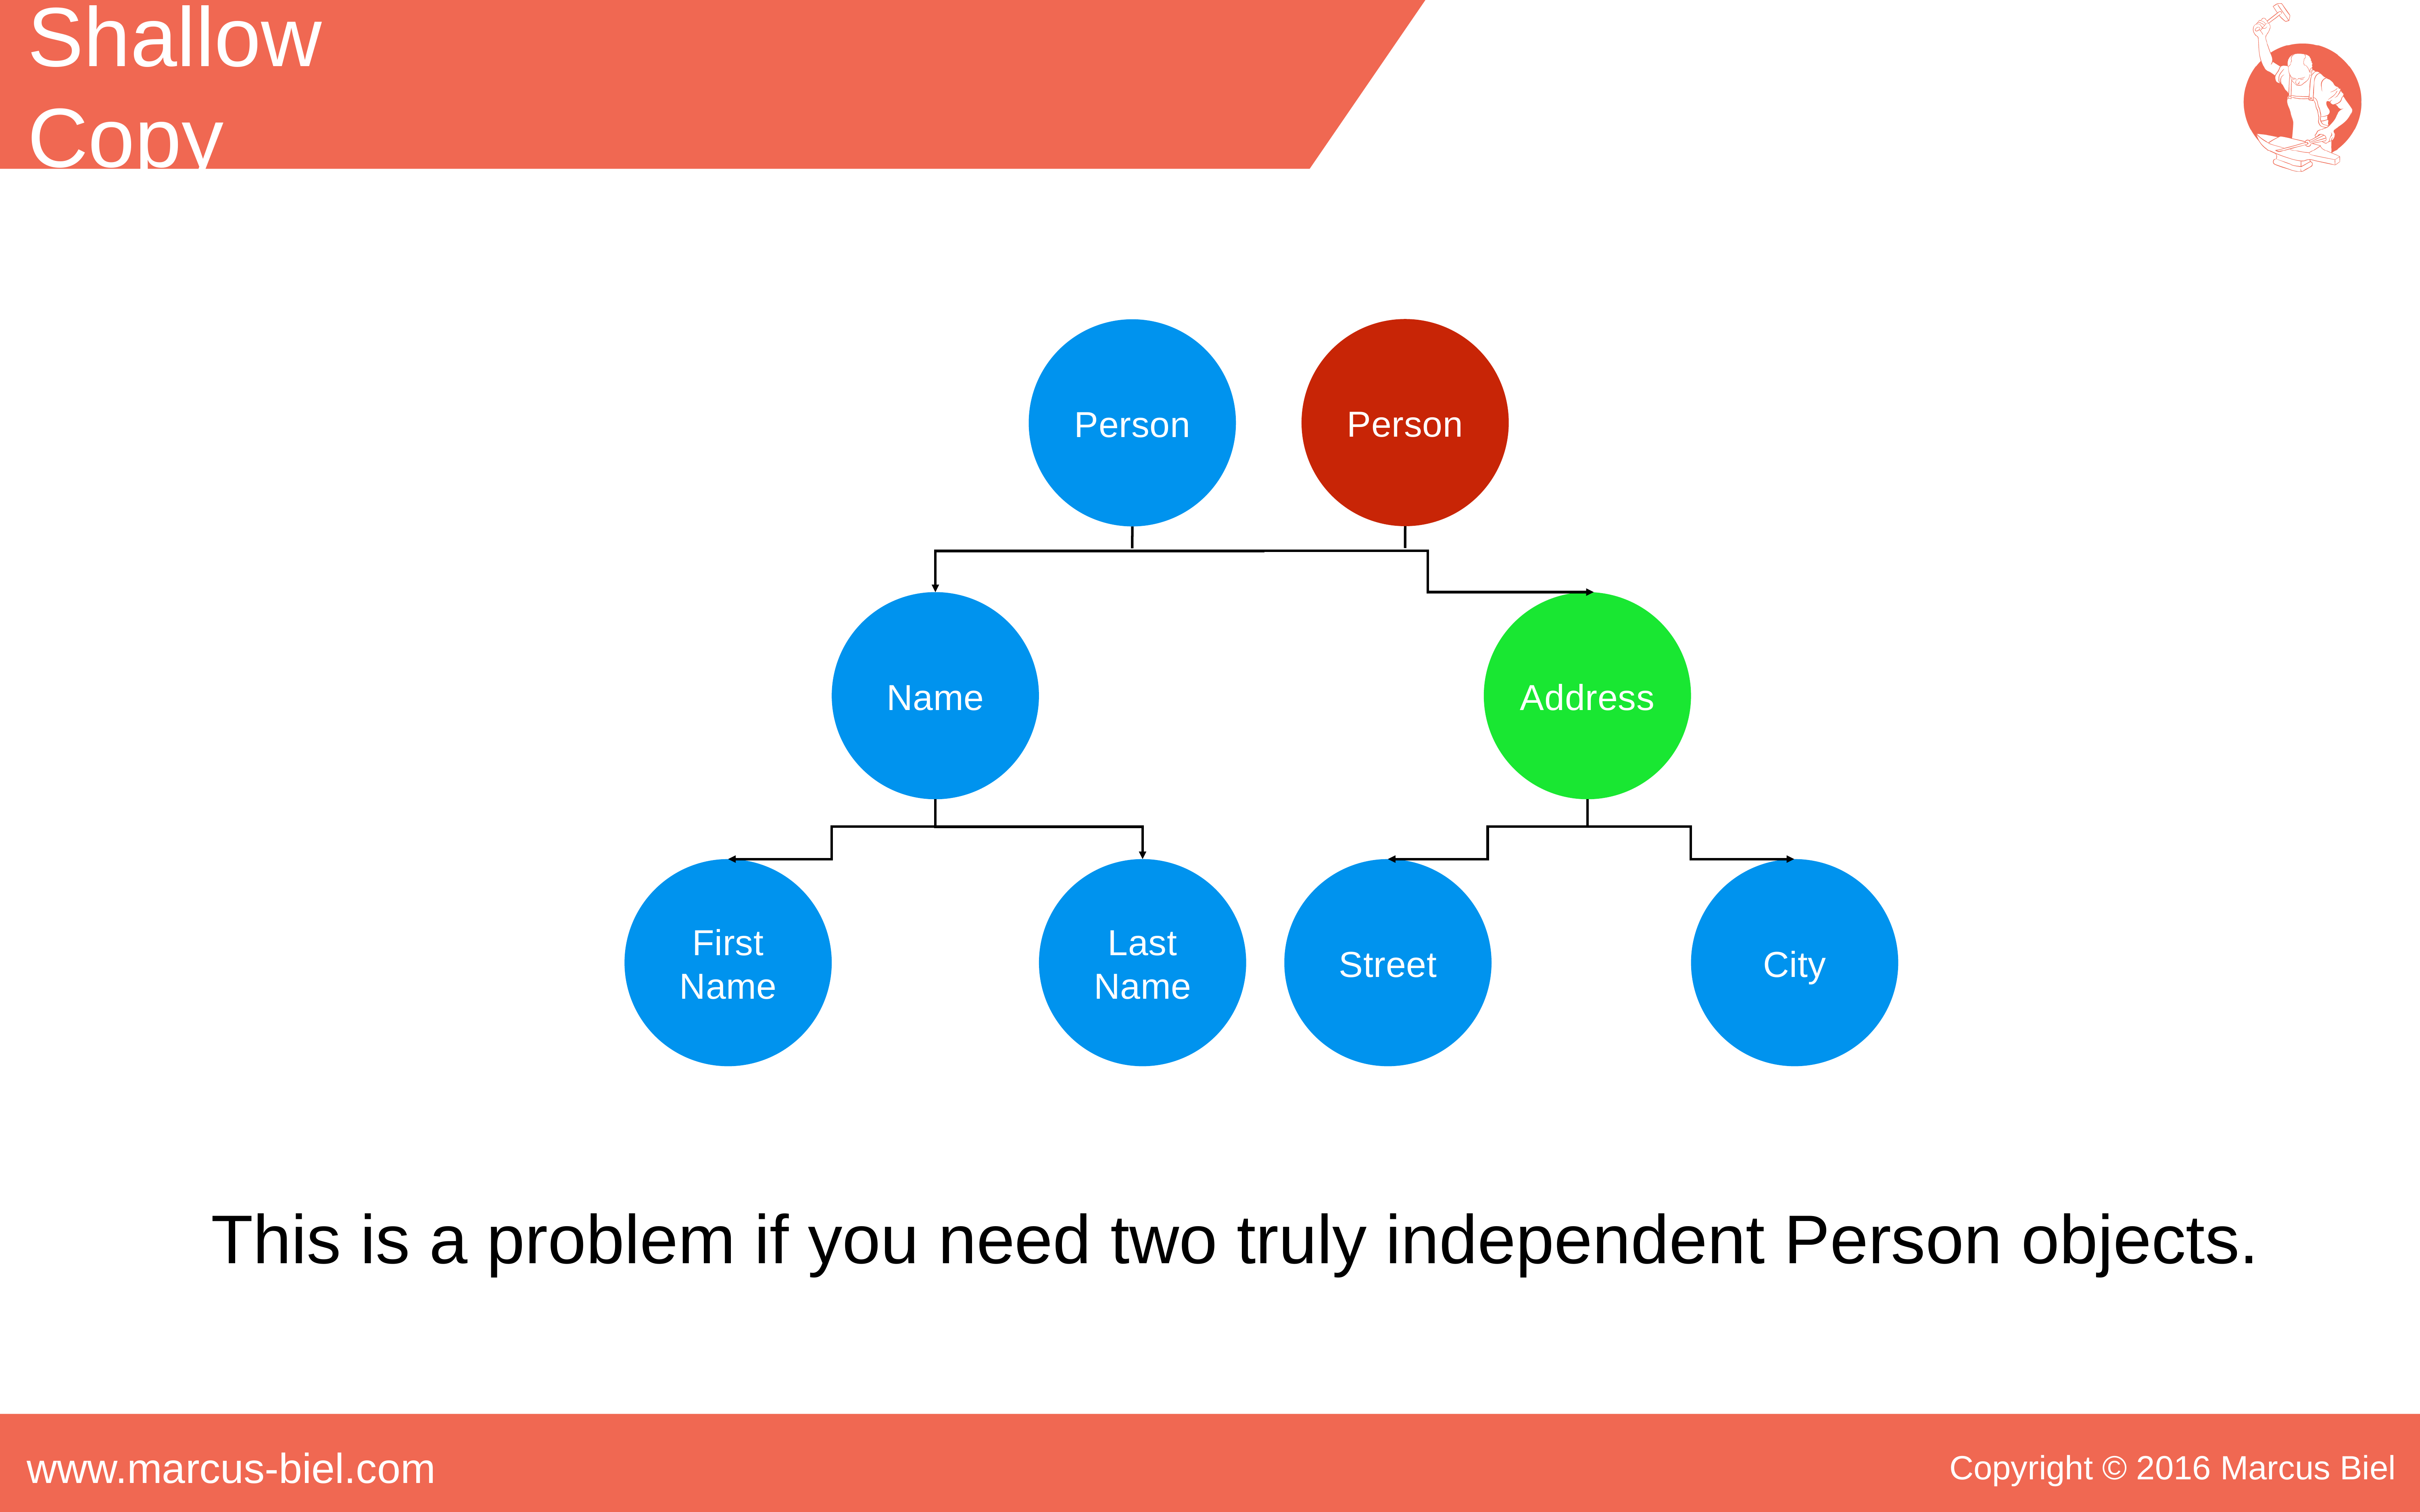

Shallow Copy
Person
Person
Name
Address
Street
City
First Name
Last Name
This is a problem if you need two truly independent Person objects.